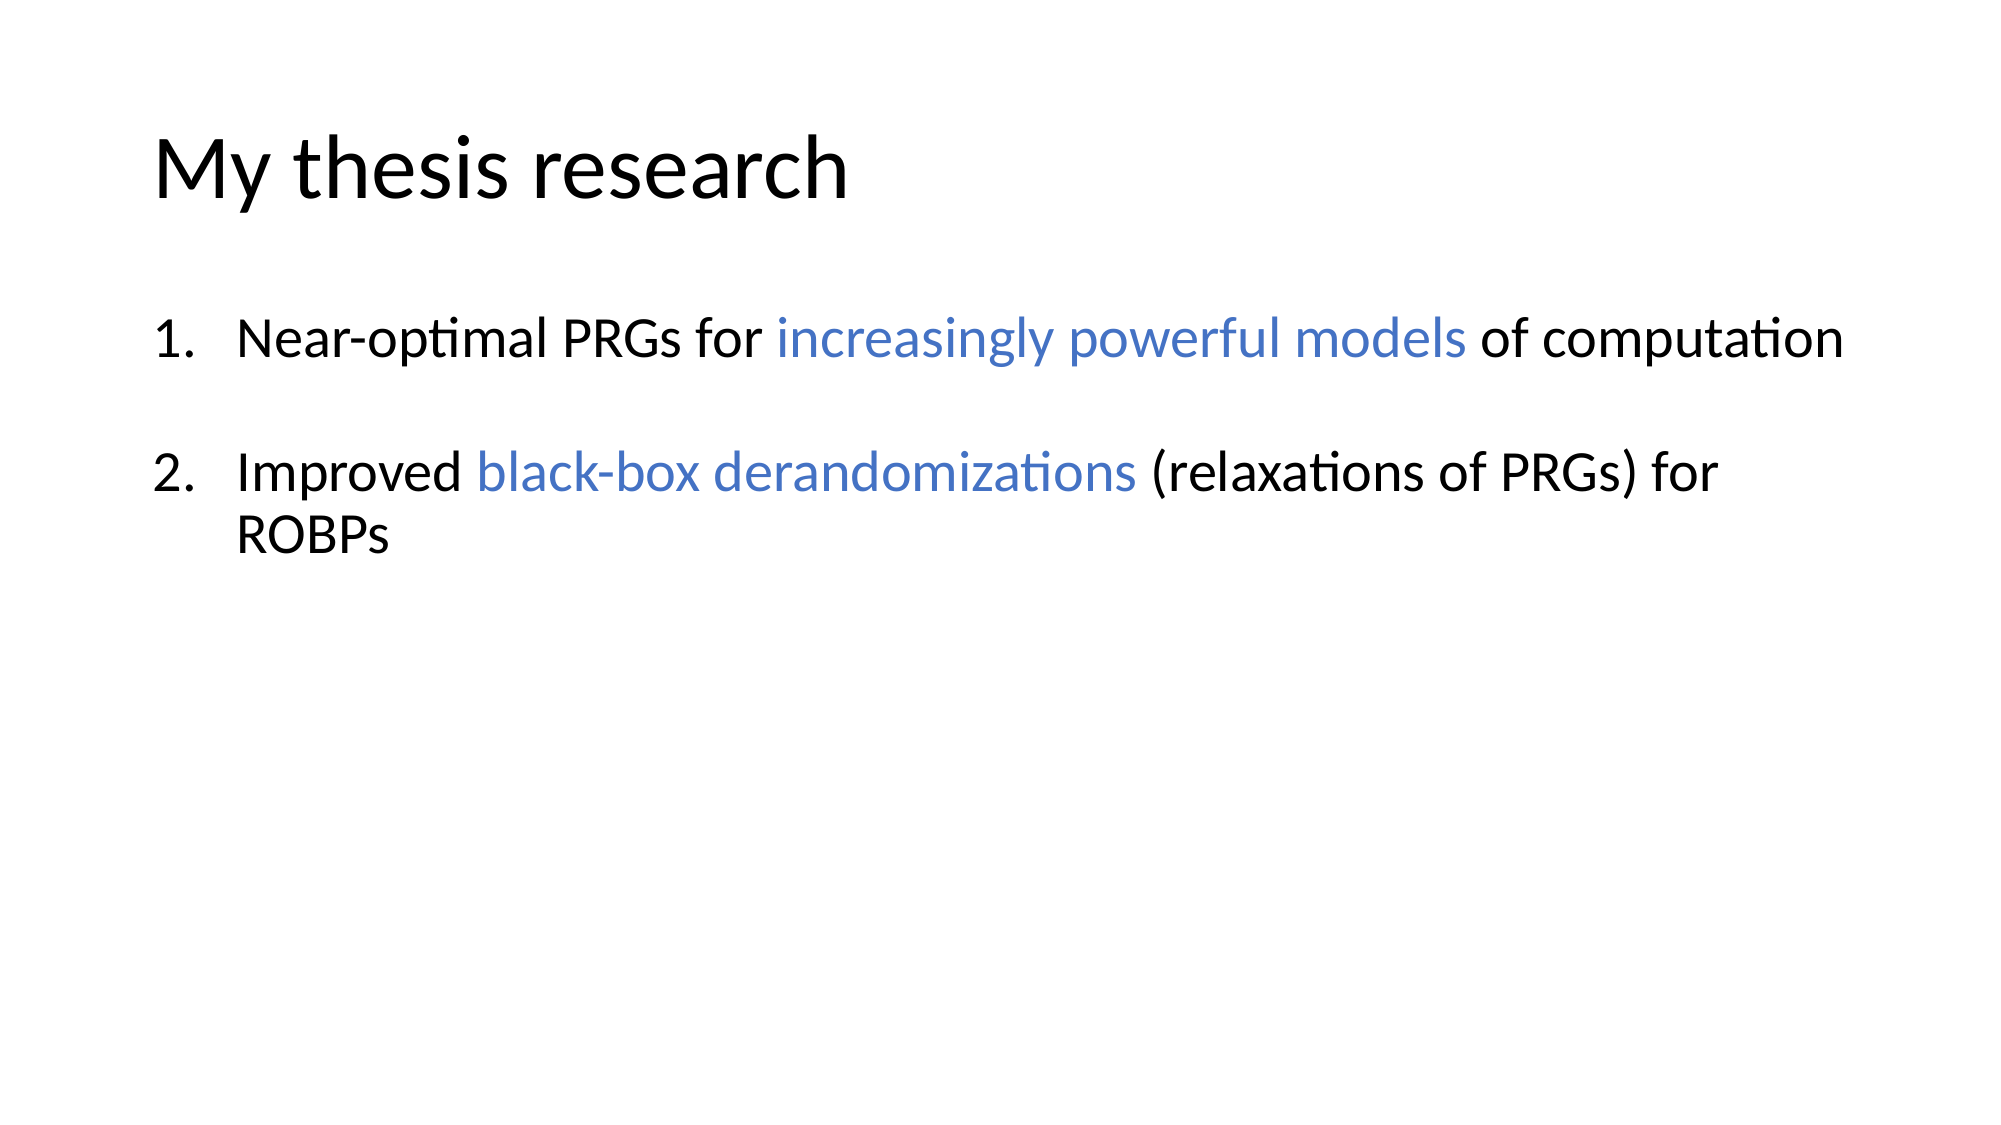

# My thesis research
Near-optimal PRGs for increasingly powerful models of computation
Improved black-box derandomizations (relaxations of PRGs) for ROBPs